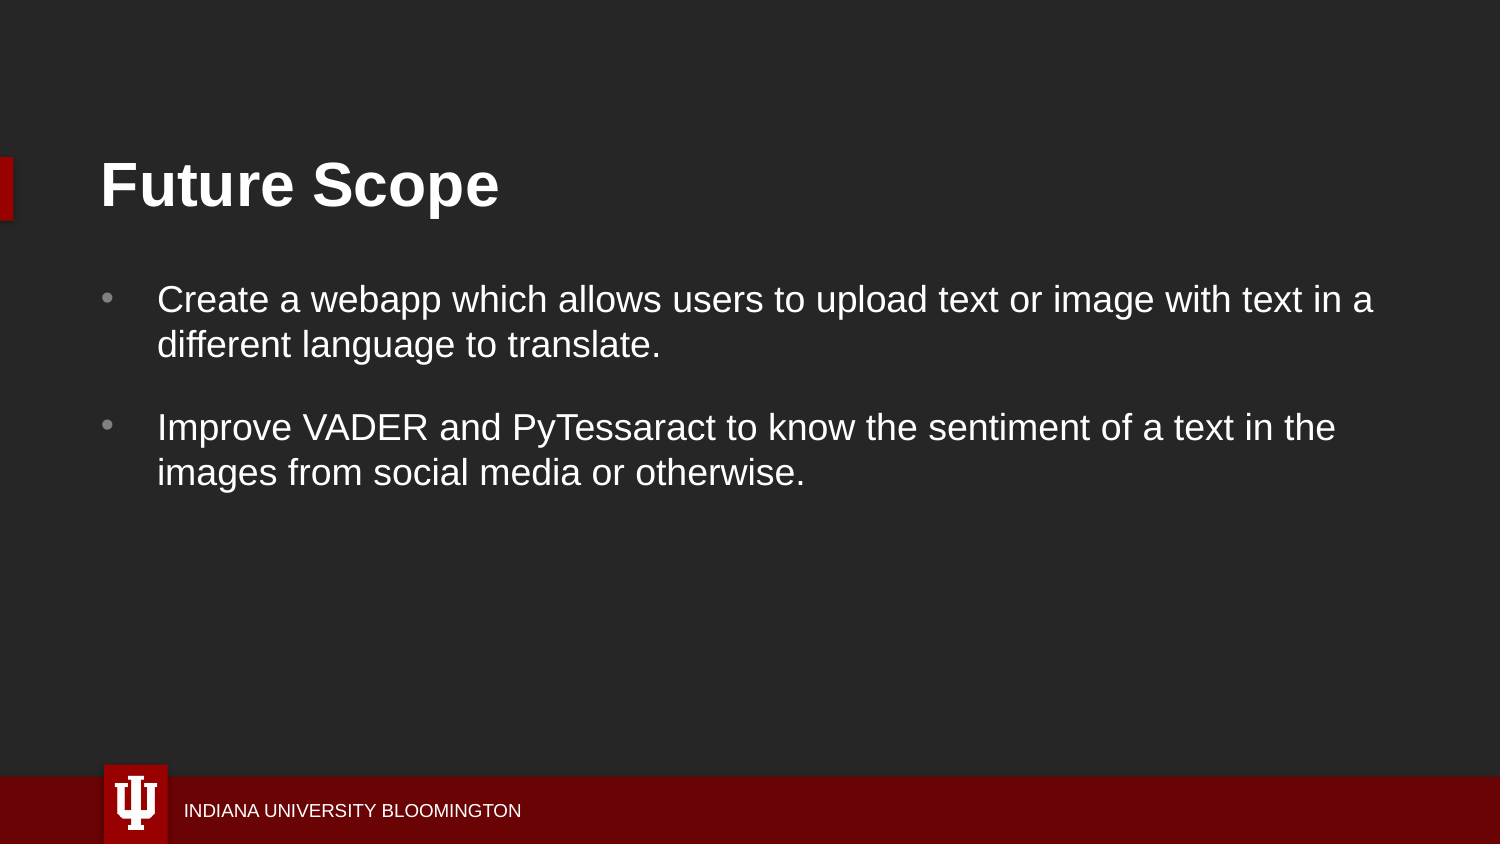

# Future Scope
Create a webapp which allows users to upload text or image with text in a different language to translate.
Improve VADER and PyTessaract to know the sentiment of a text in the images from social media or otherwise.